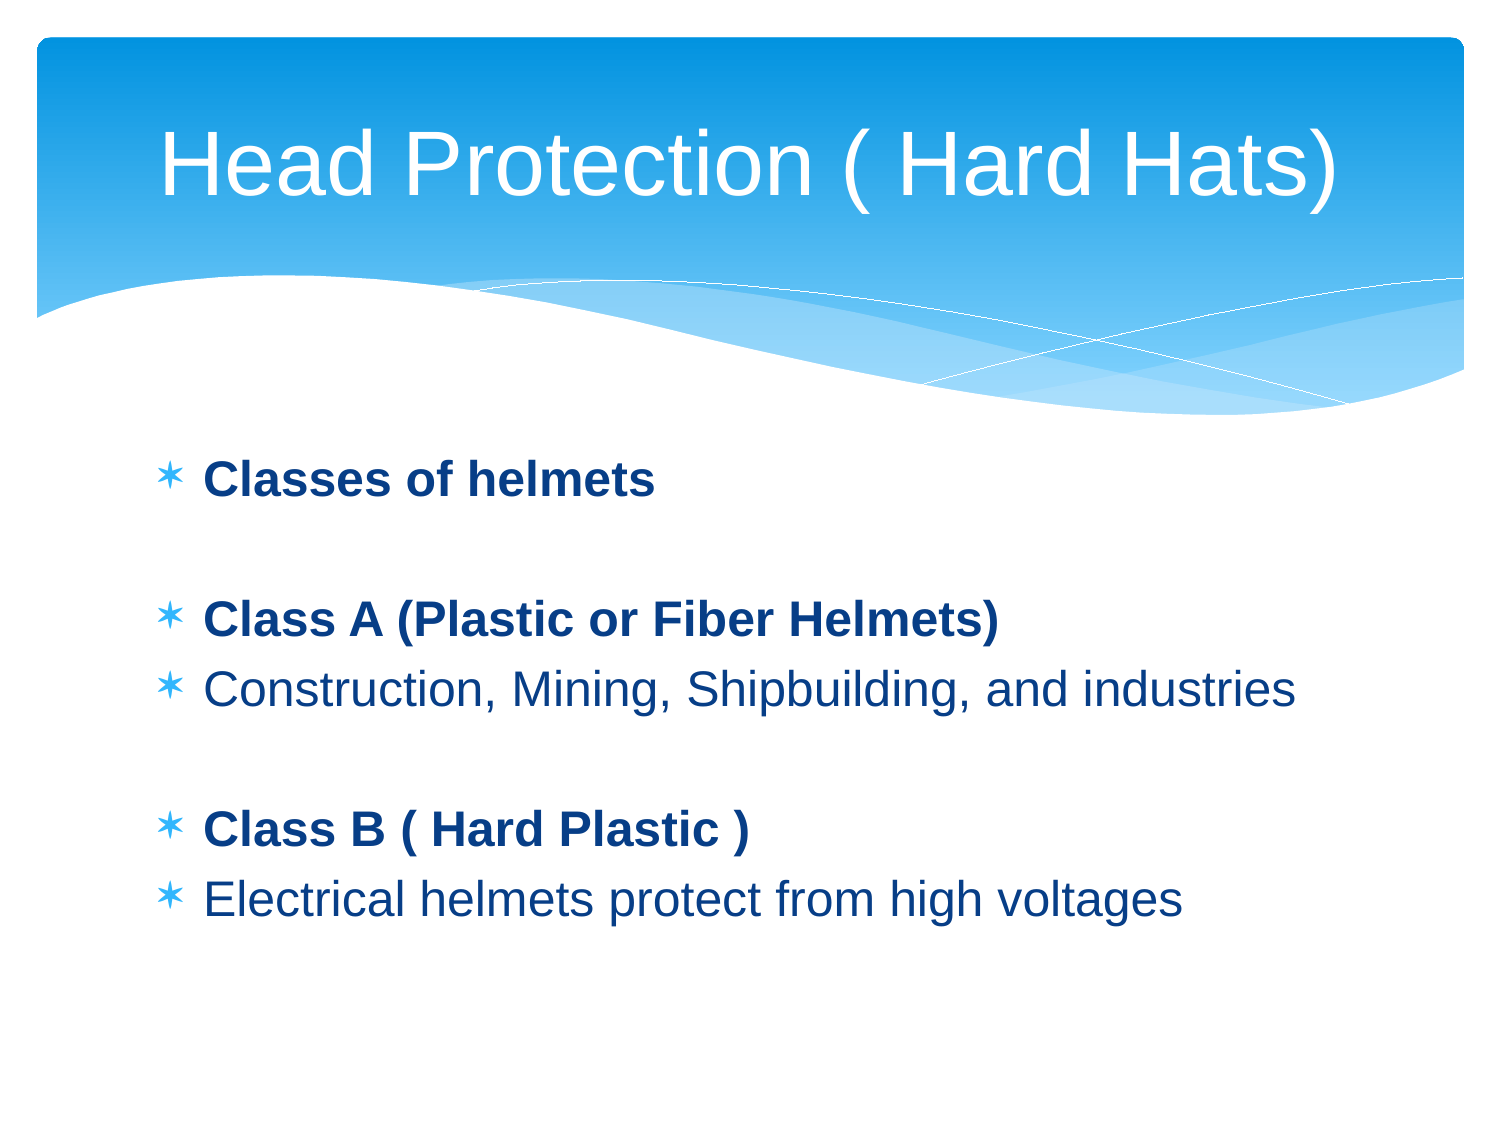

# Head Protection ( Hard Hats)
Classes of helmets

Class A (Plastic or Fiber Helmets)
Construction, Mining, Shipbuilding, and industries

Class B ( Hard Plastic )
Electrical helmets protect from high voltages